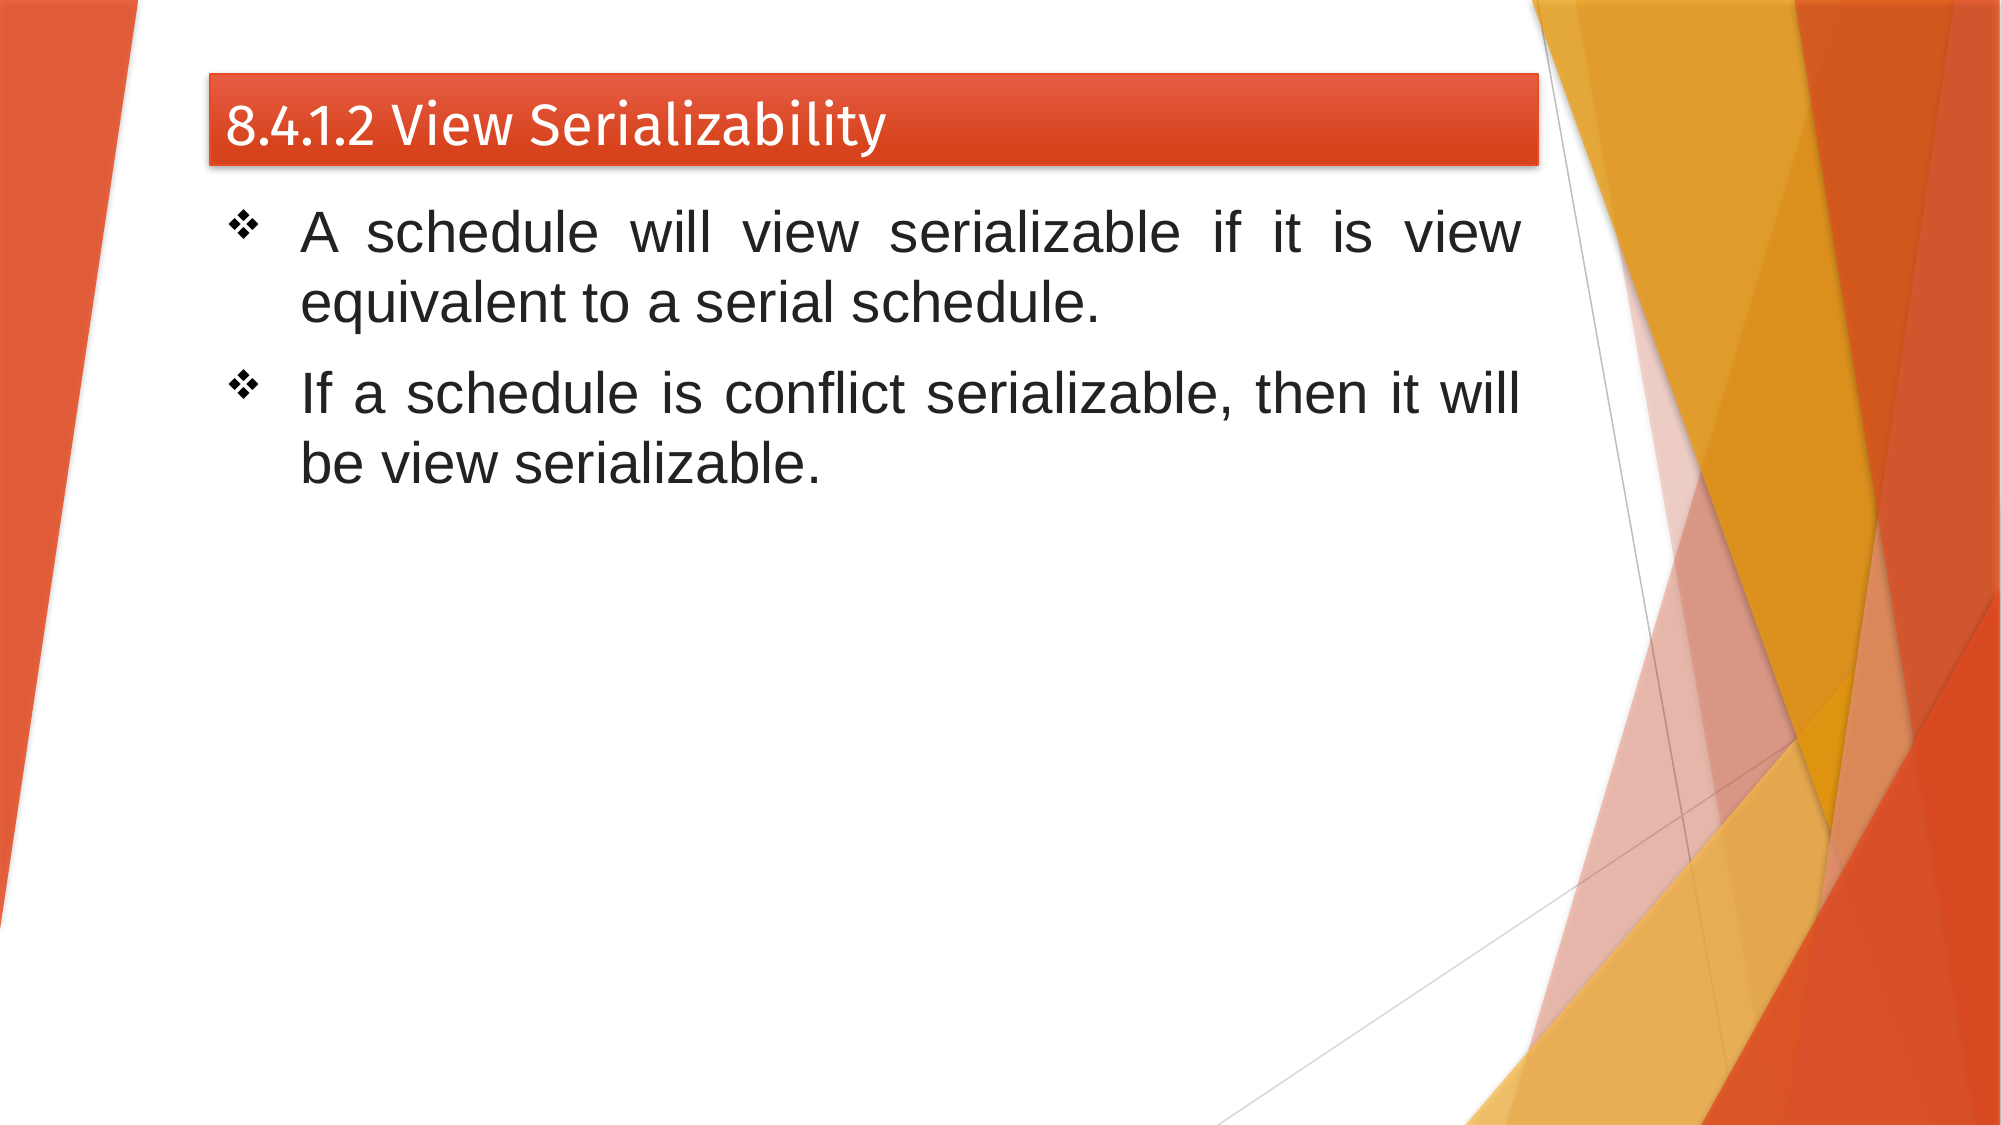

# 8.4.1.2 View Serializability
A schedule will view serializable if it is view equivalent to a serial schedule.
If a schedule is conflict serializable, then it will be view serializable.